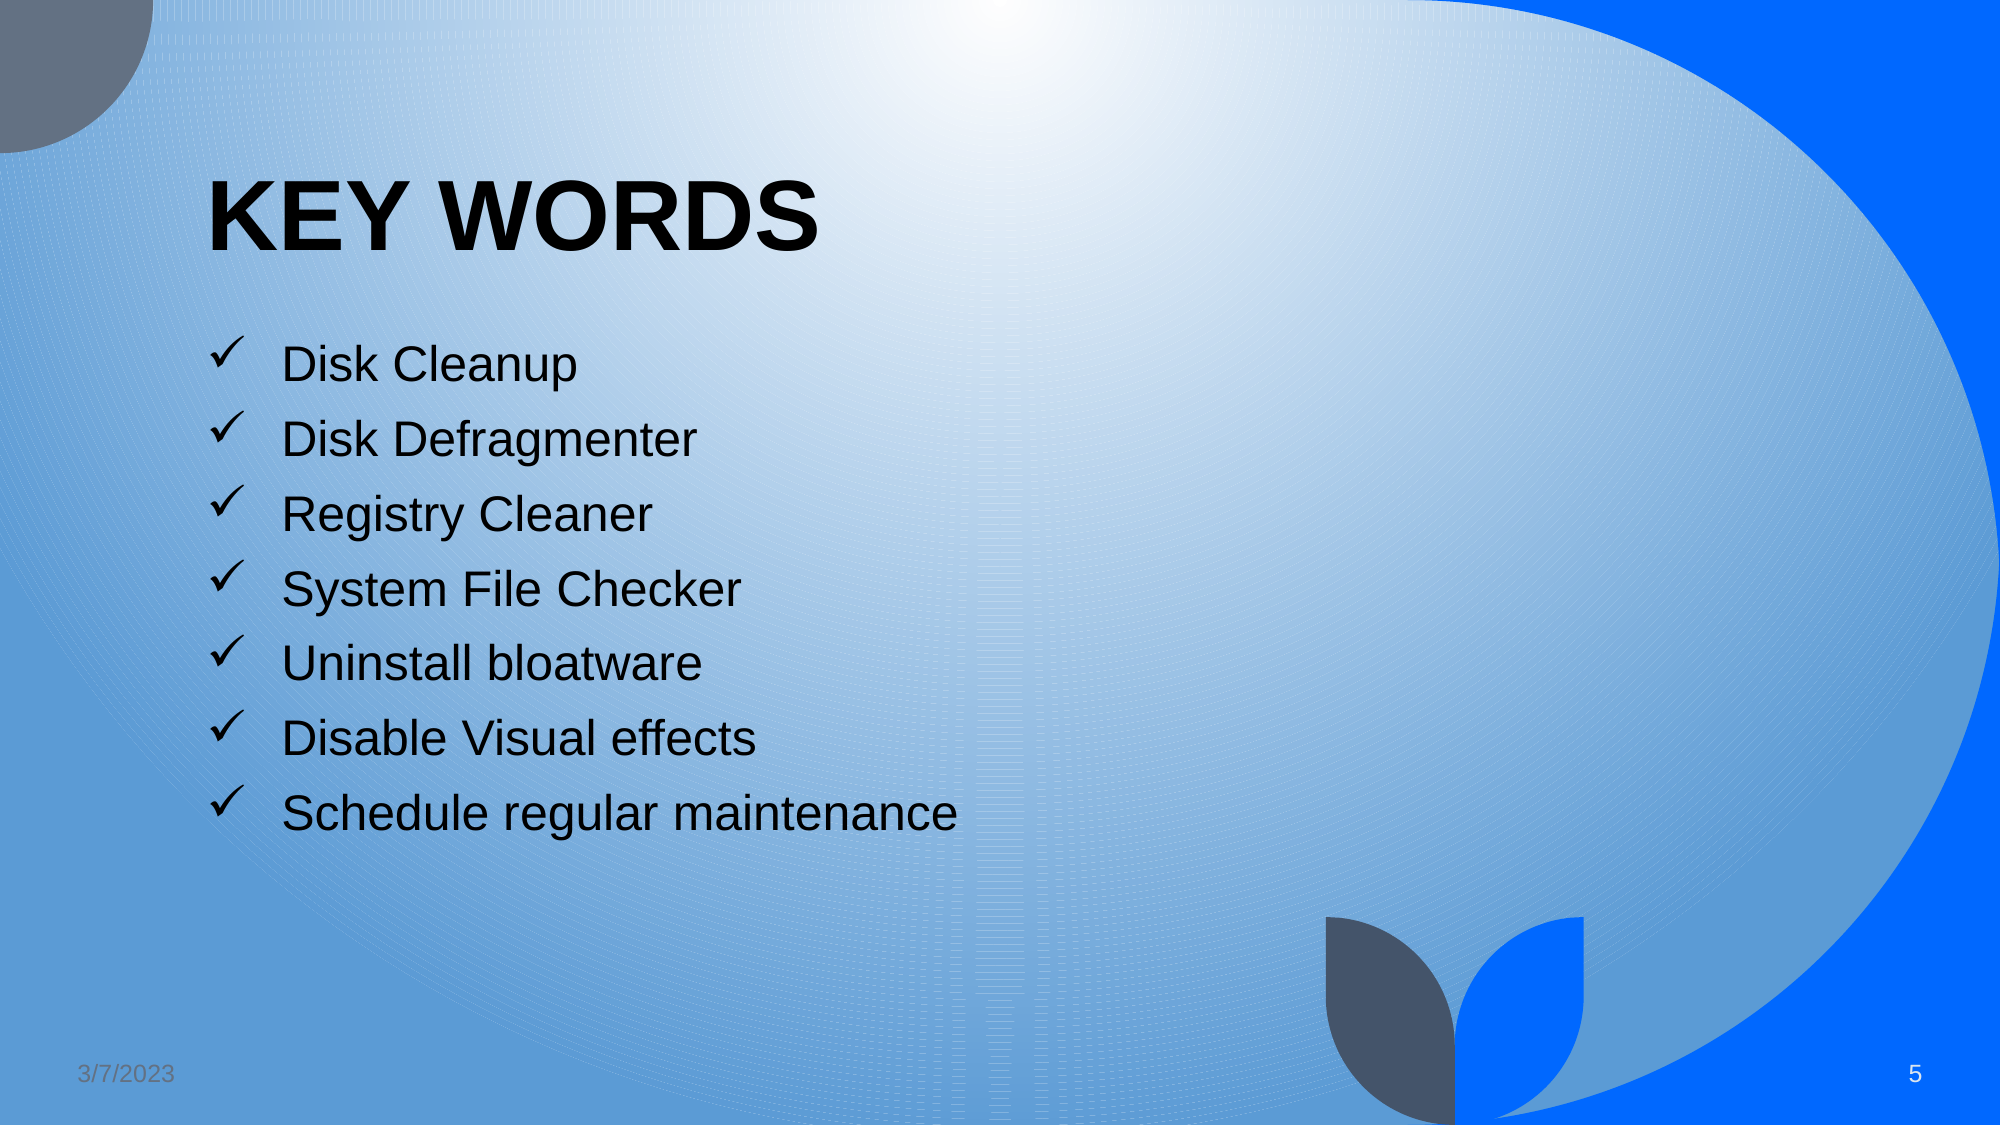

# KEY WORDS
Disk Cleanup
Disk Defragmenter
Registry Cleaner
System File Checker
Uninstall bloatware
Disable Visual effects
Schedule regular maintenance
3/7/2023
5